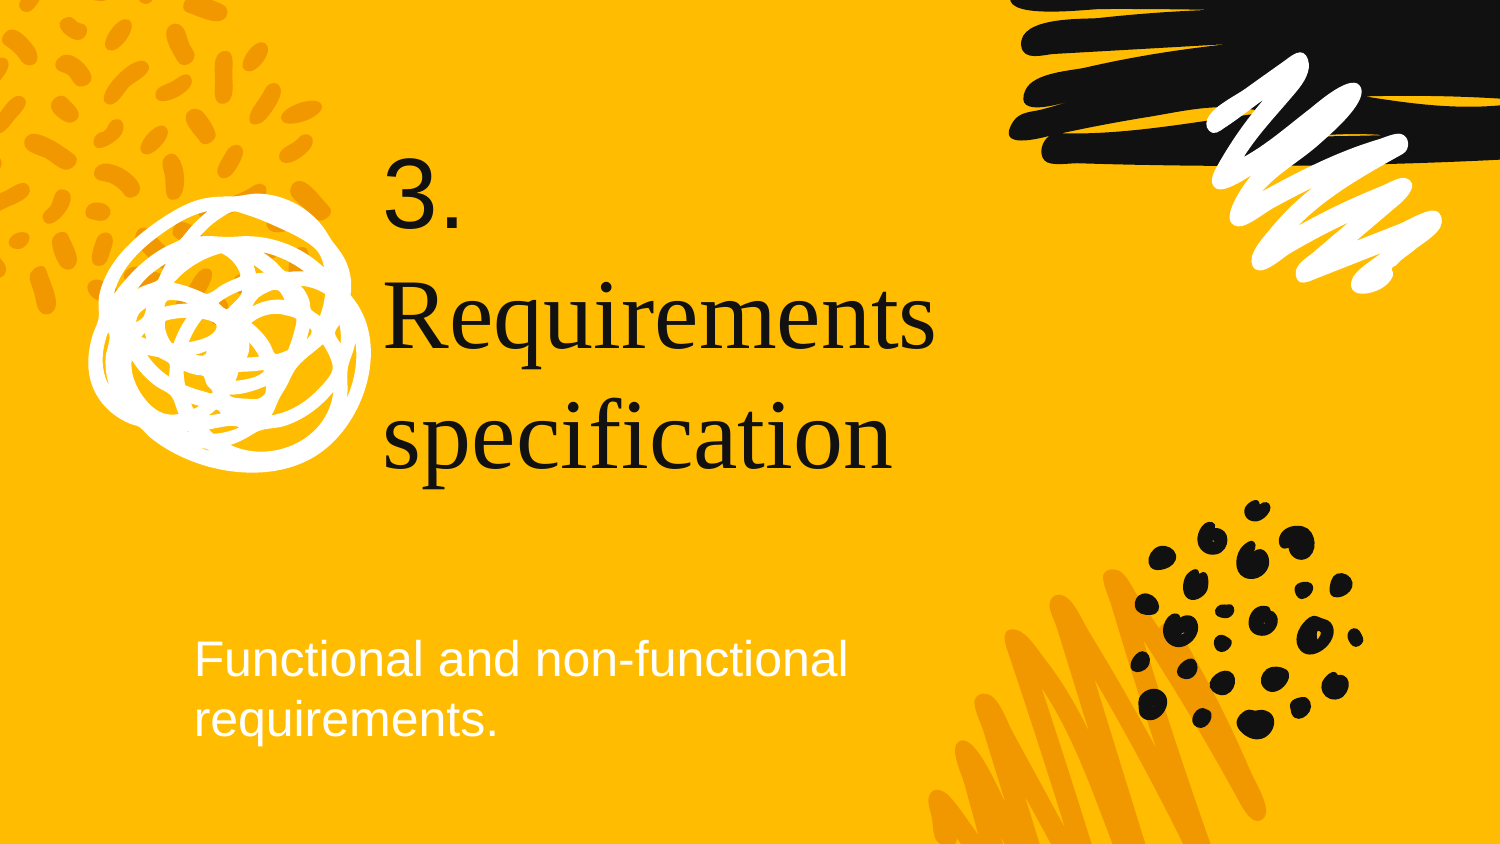

# 3.
Requirements specification
Functional and non-functional requirements.